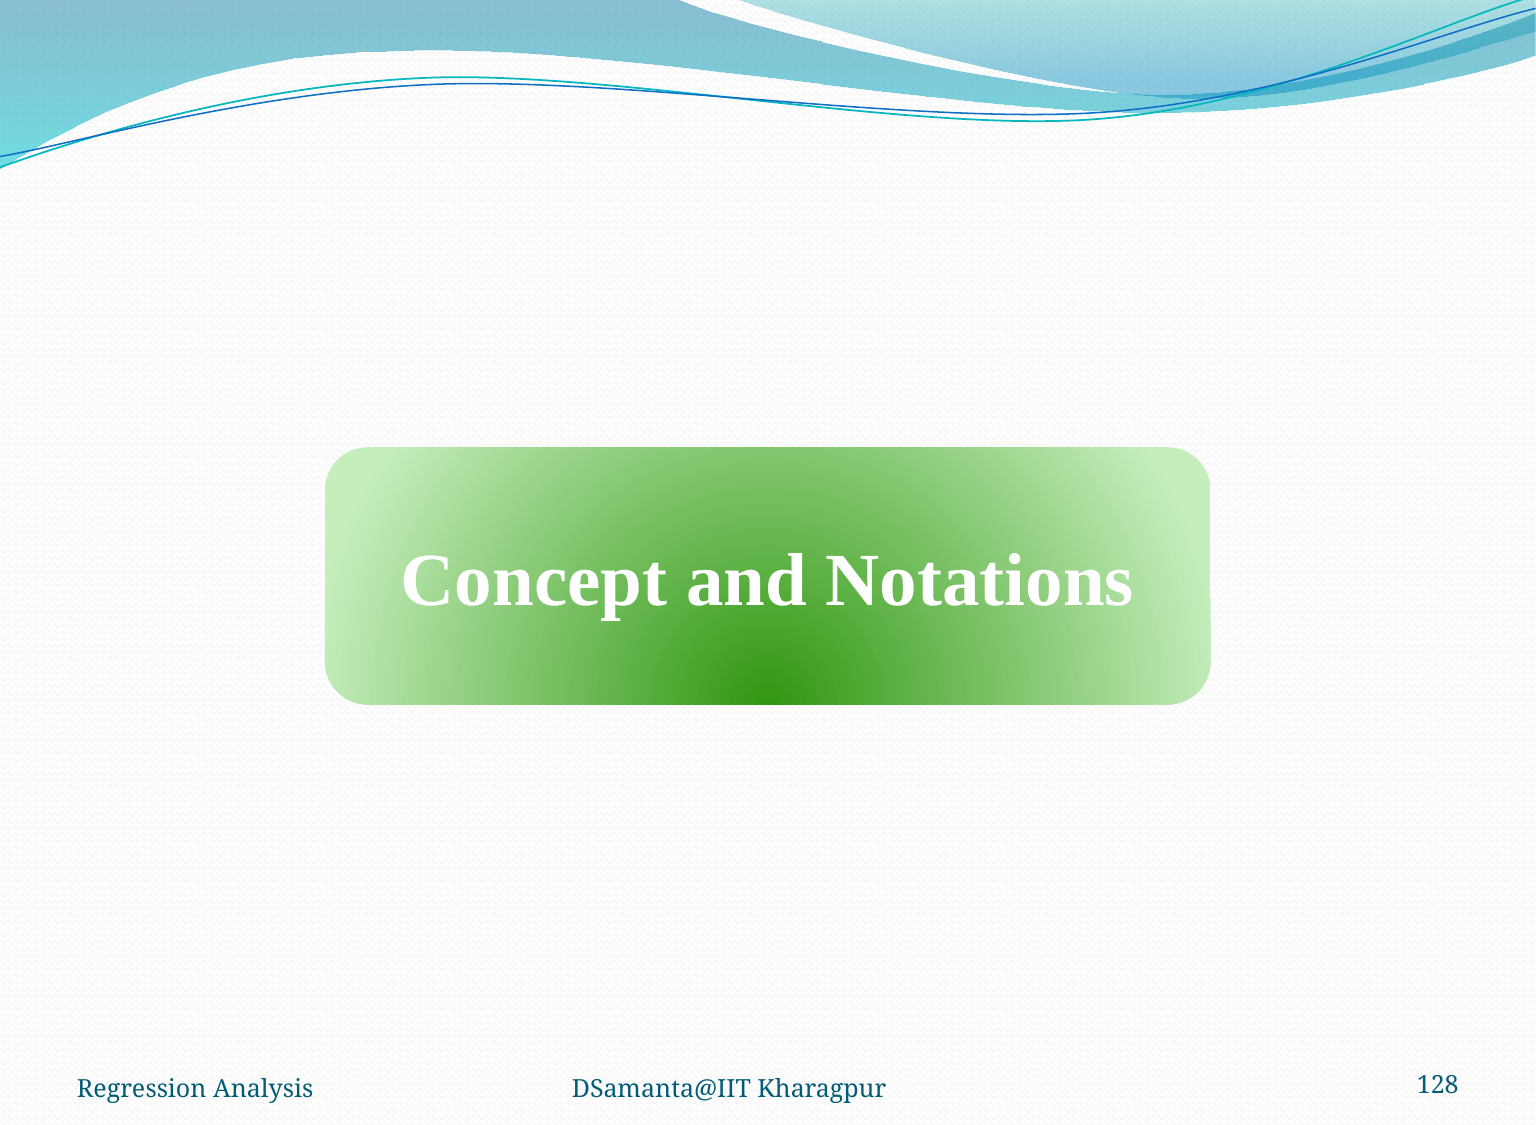

Concept and Notations
Regression Analysis
DSamanta@IIT Kharagpur
128